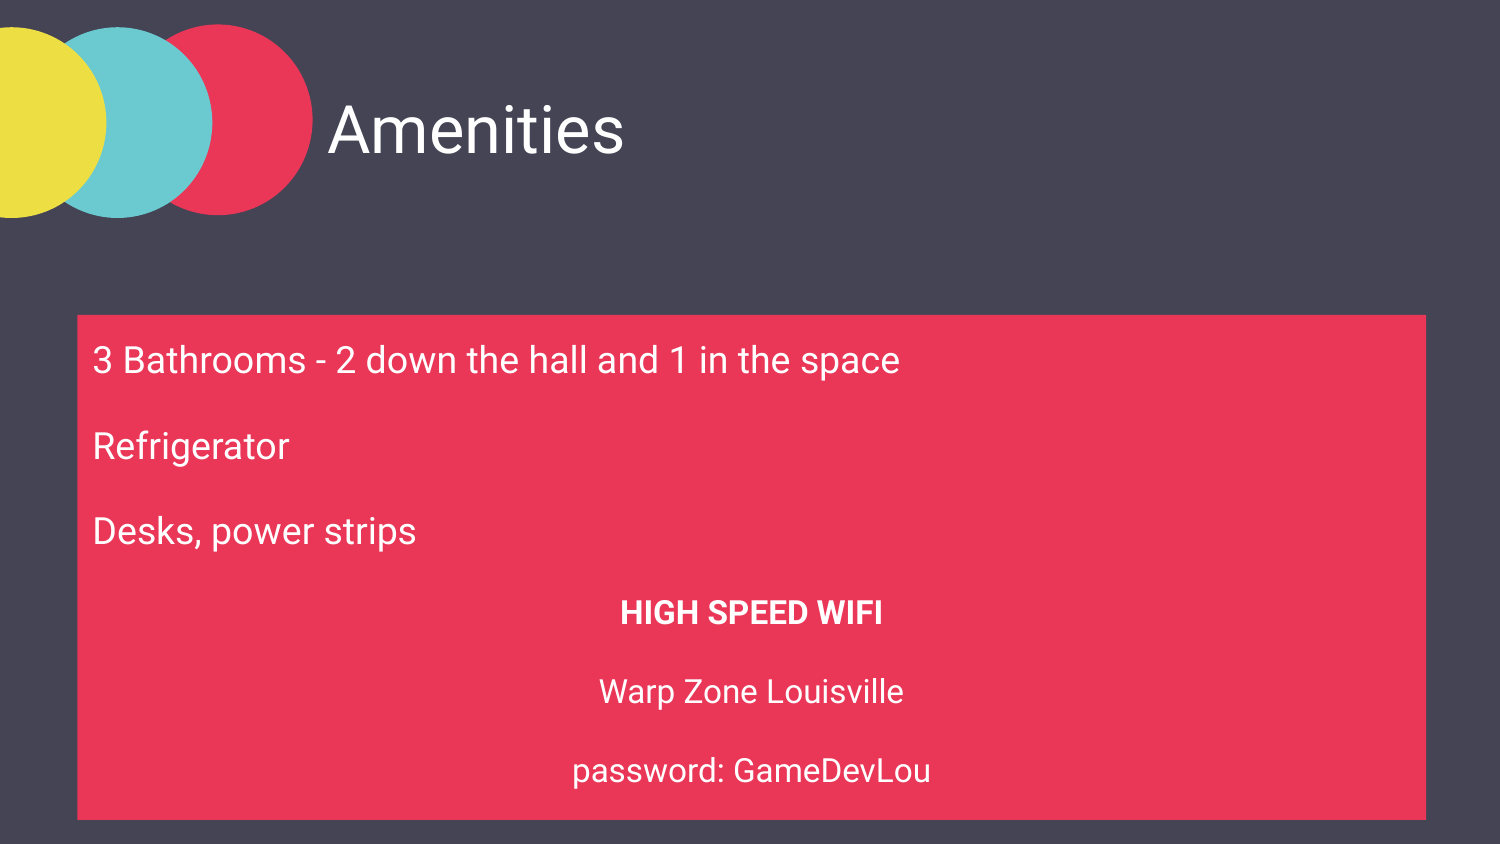

Amenities
3 Bathrooms - 2 down the hall and 1 in the space
Refrigerator
Desks, power strips
HIGH SPEED WIFI
Warp Zone Louisville
password: GameDevLou